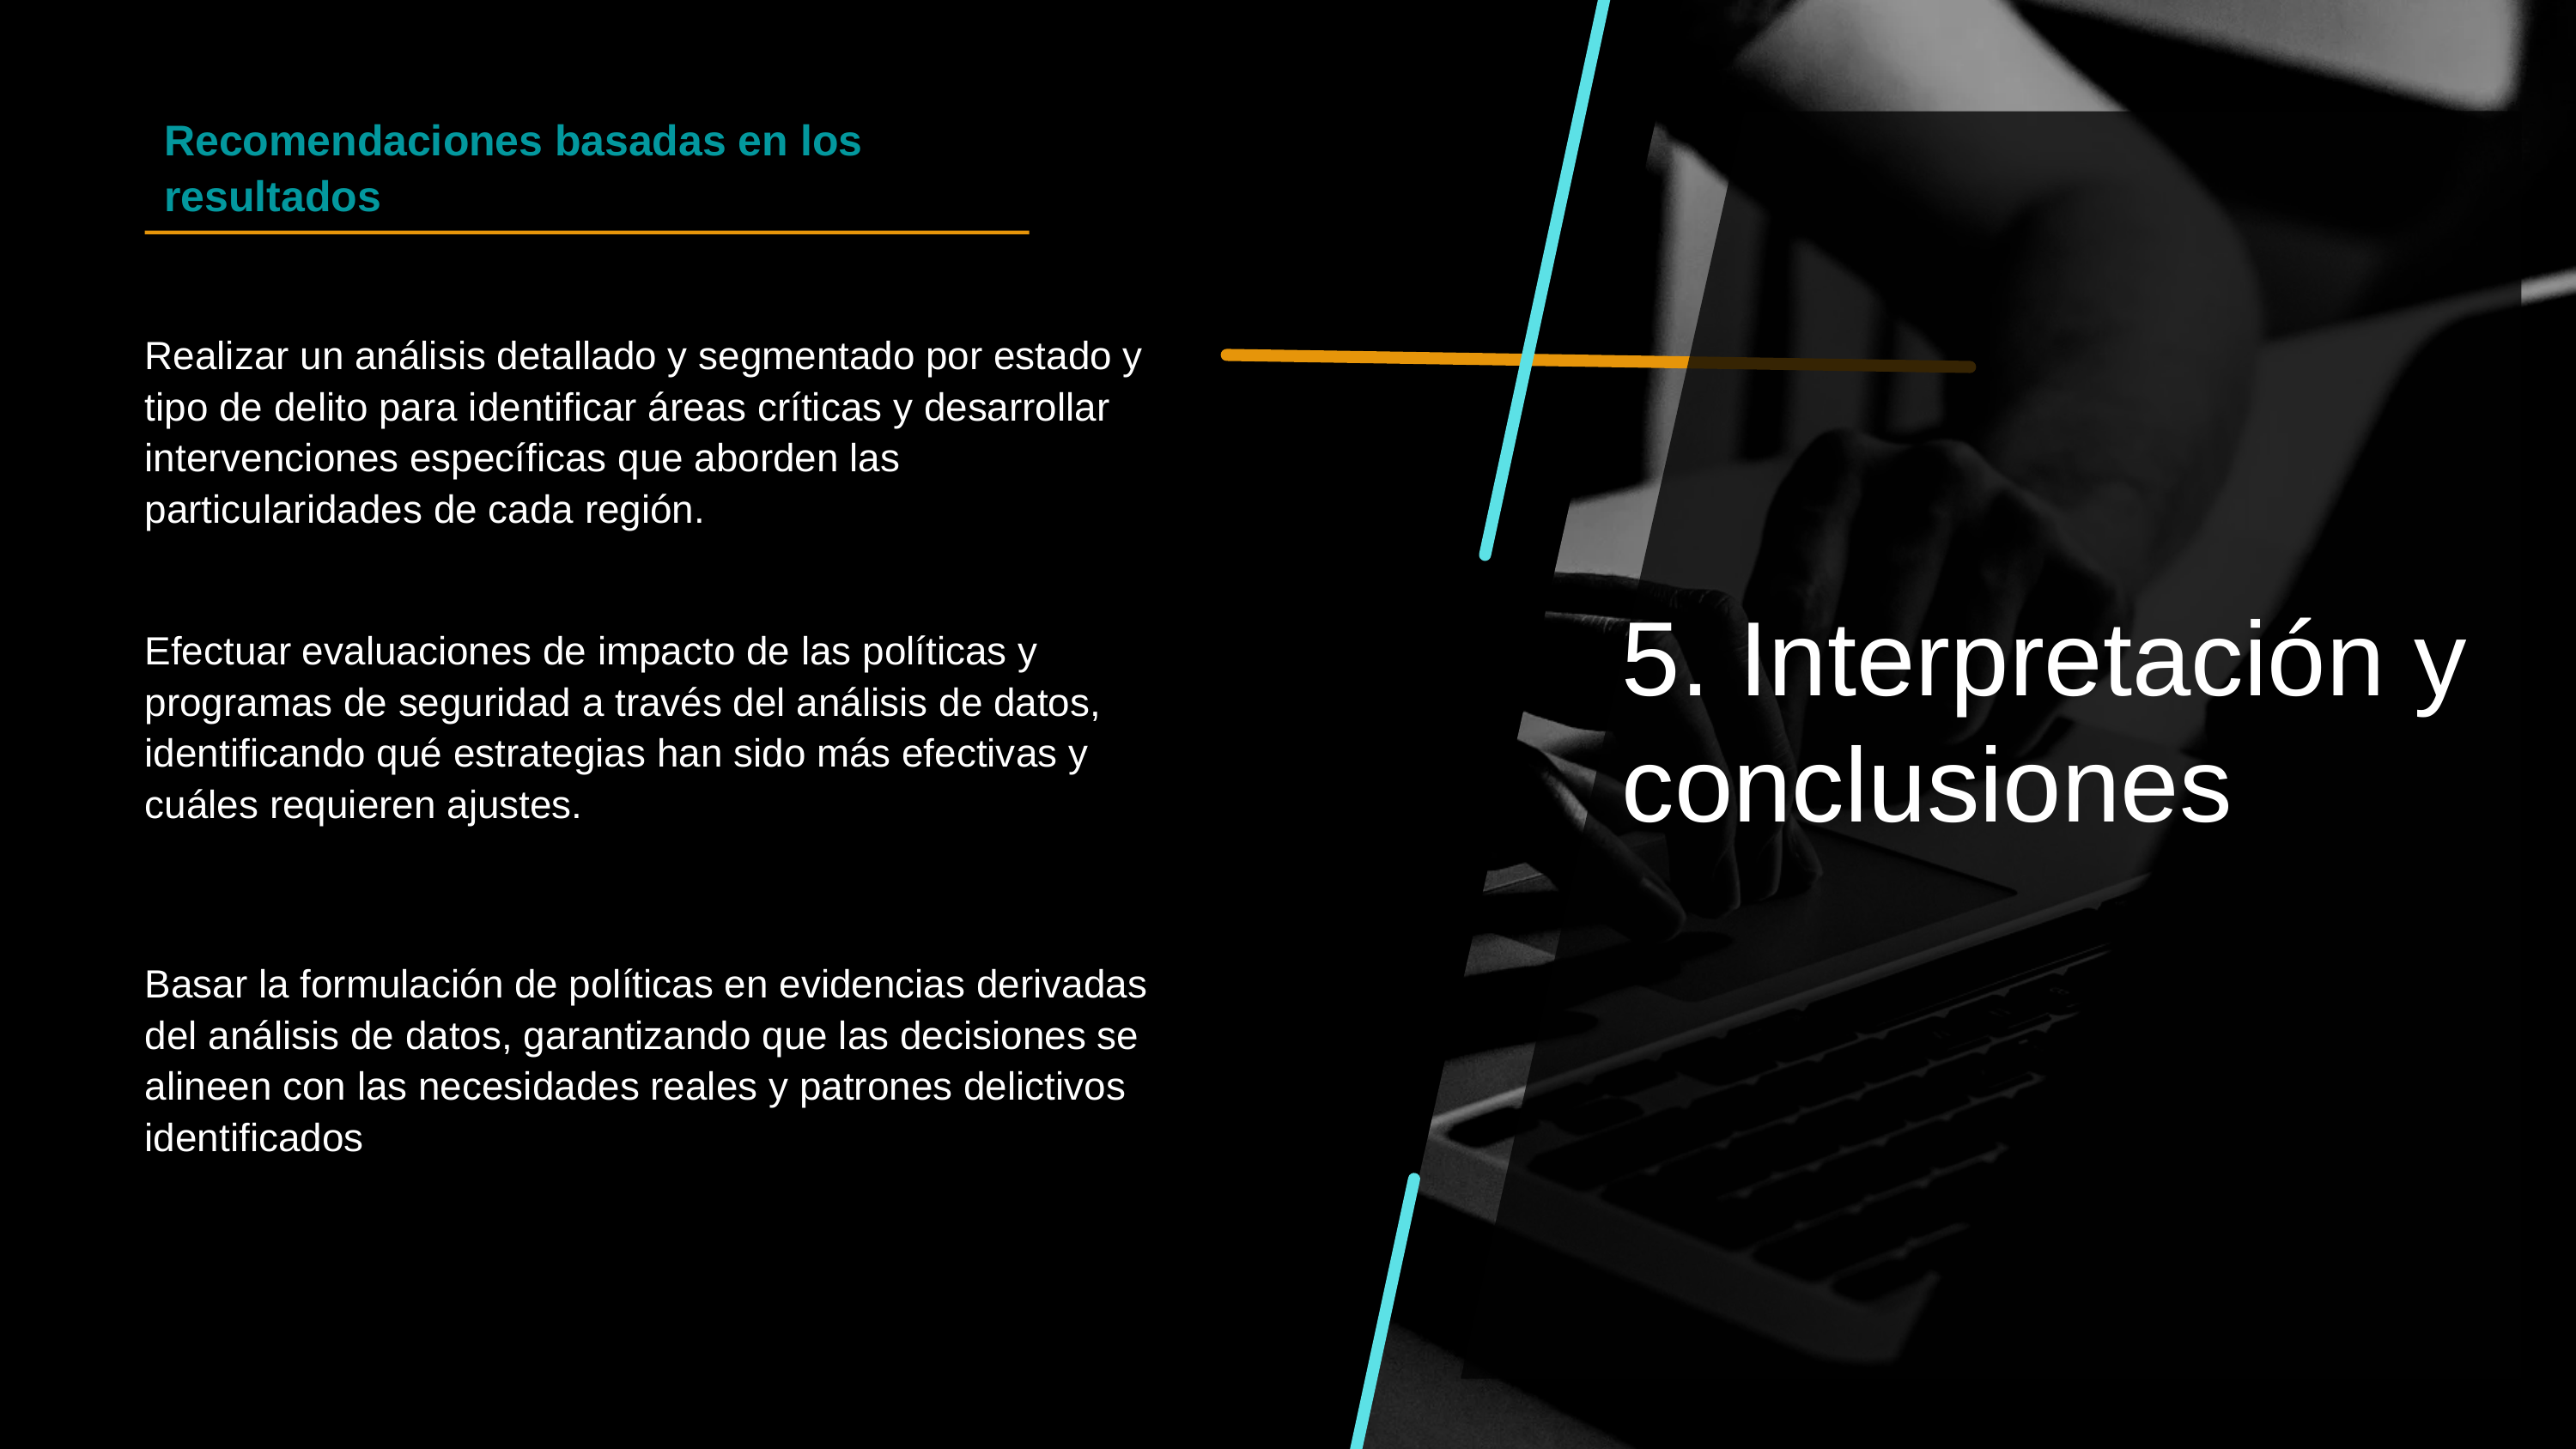

Recomendaciones basadas en los resultados

Realizar un análisis detallado y segmentado por estado y tipo de delito para identificar áreas críticas y desarrollar intervenciones específicas que aborden las particularidades de cada región.

5. Interpretación y conclusiones
Efectuar evaluaciones de impacto de las políticas y programas de seguridad a través del análisis de datos, identificando qué estrategias han sido más efectivas y cuáles requieren ajustes.
Basar la formulación de políticas en evidencias derivadas del análisis de datos, garantizando que las decisiones se alineen con las necesidades reales y patrones delictivos identificados